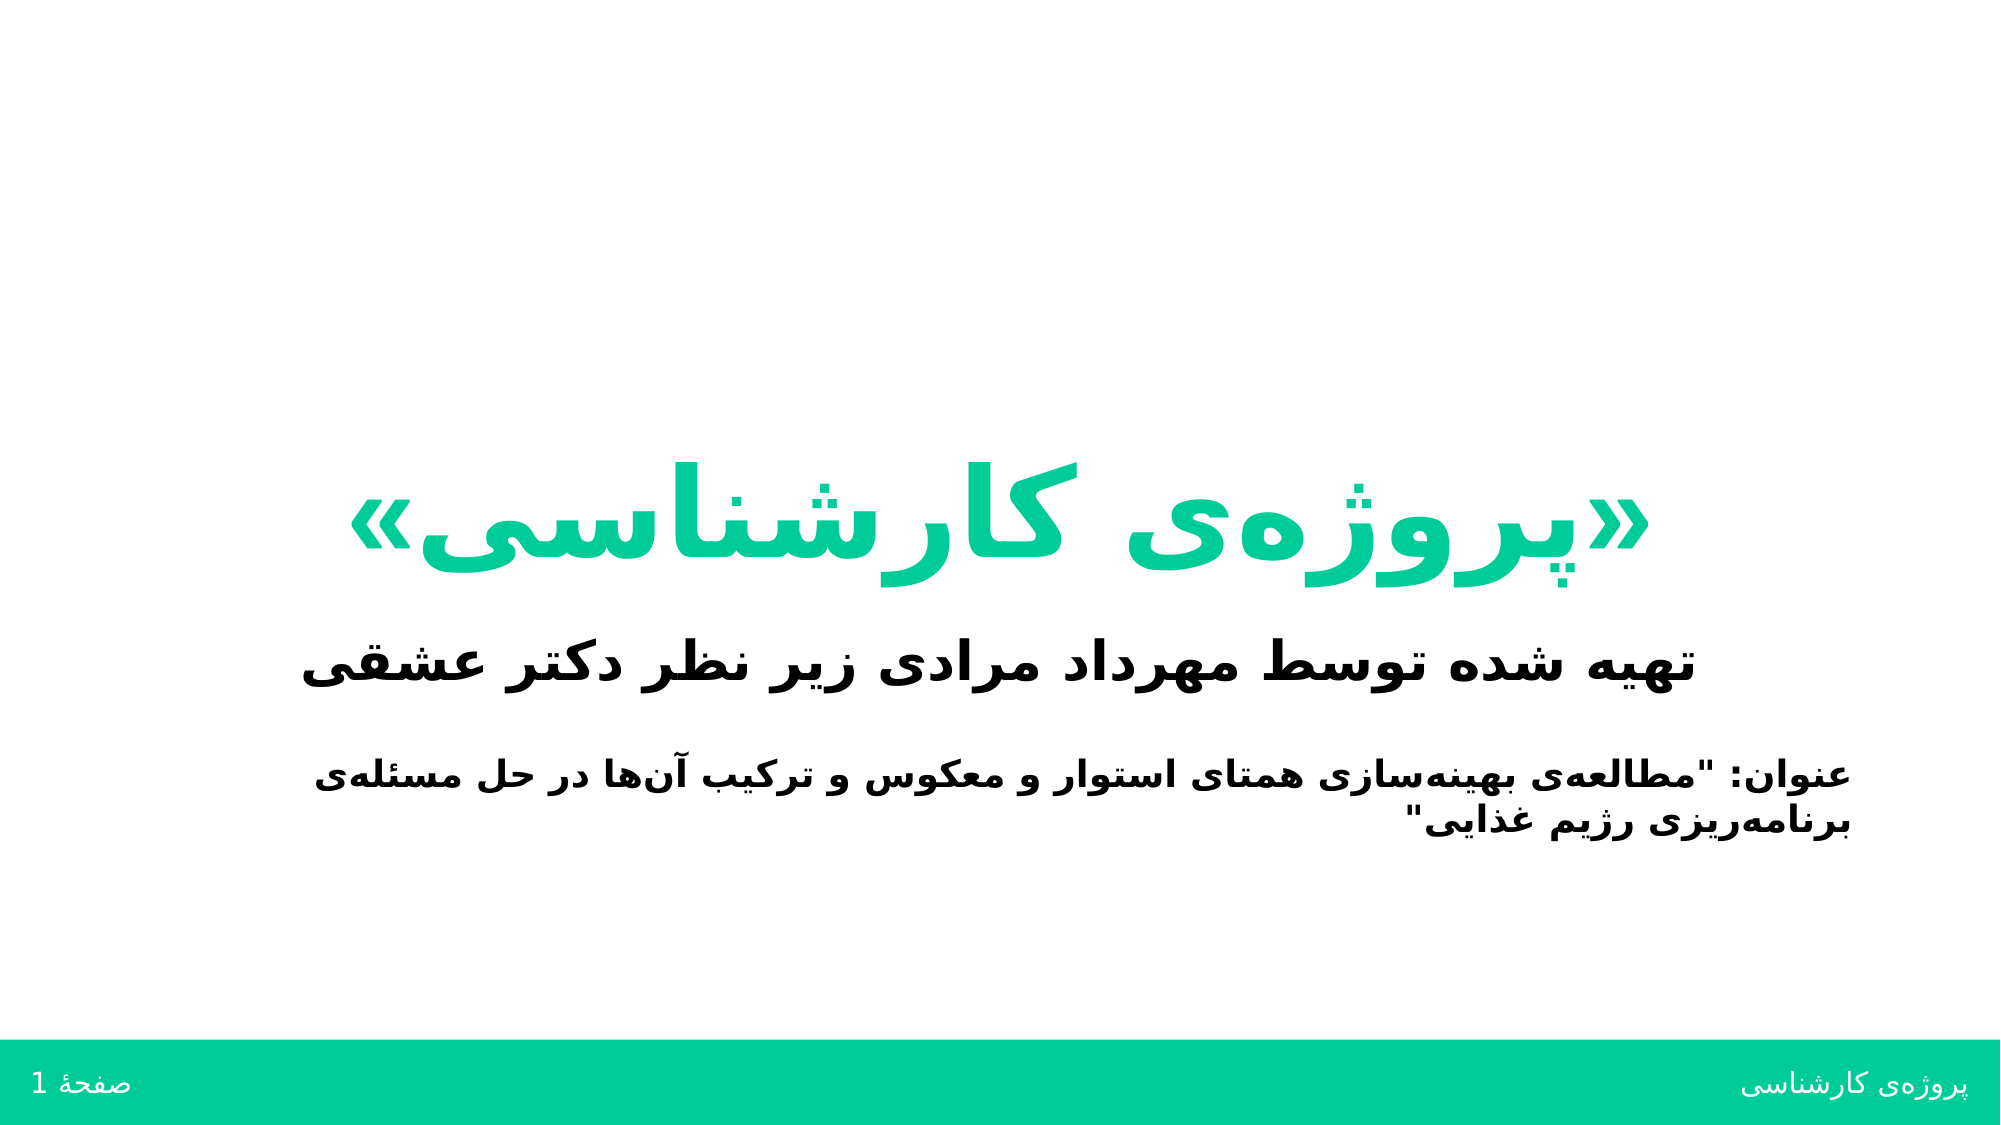

# «پروژه‌ی کارشناسی»
تهیه شده توسط مهرداد مرادی زیر نظر دکتر عشقی

عنوان: "مطالعه‌ی بهینه‌سازی همتای استوار و معکوس و ترکیب آن‌ها در حل مسئله‌ی برنامه‌ریز‌ی رژیم غذایی"

صفحۀ 1
پروژه‌ی کارشناسی